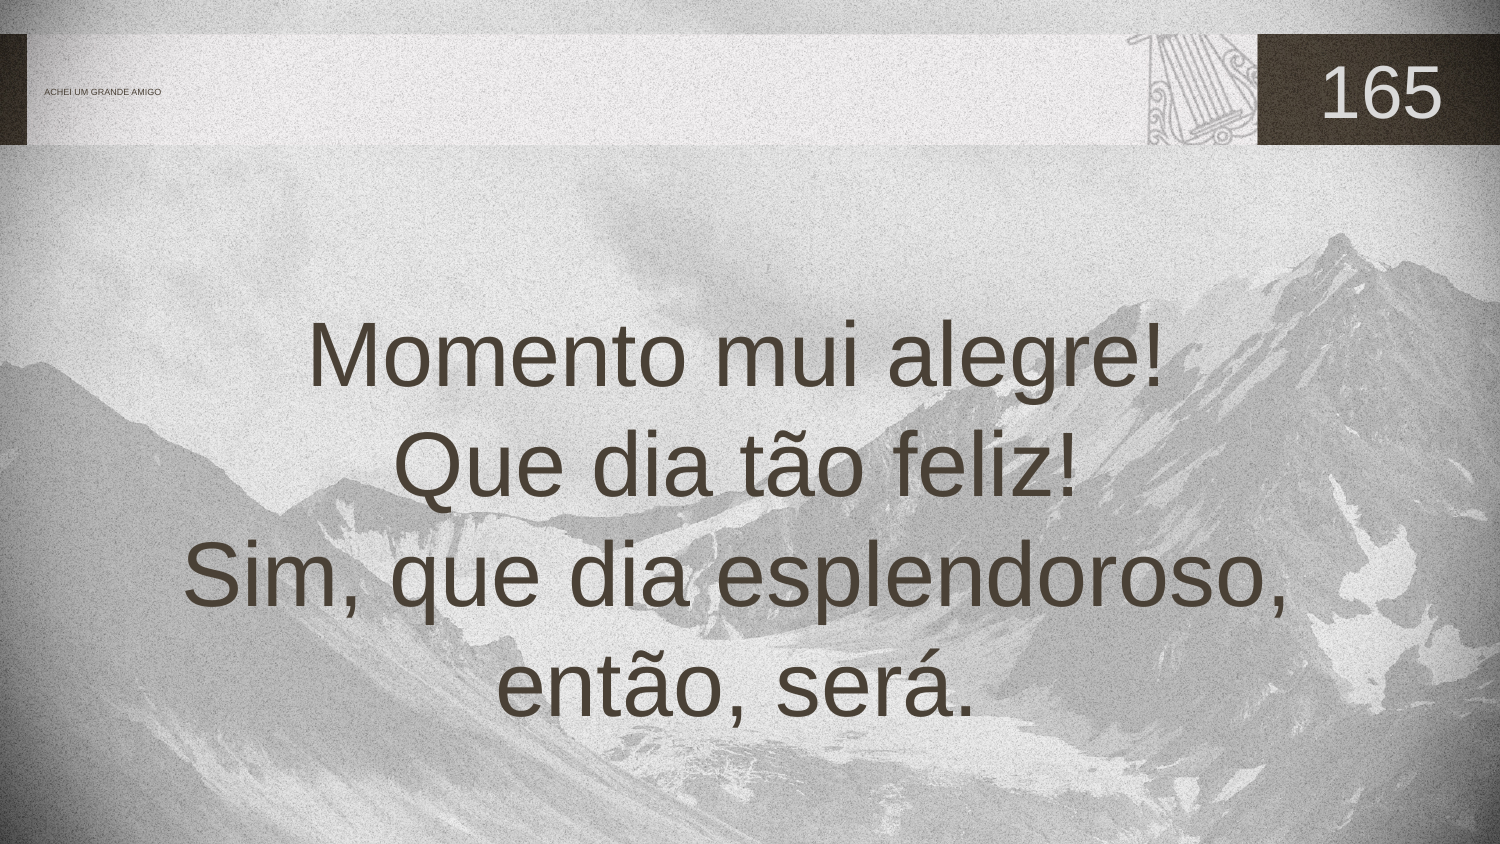

# ACHEI UM GRANDE AMIGO
165
Momento mui alegre!
Que dia tão feliz!
Sim, que dia esplendoroso,
então, será.